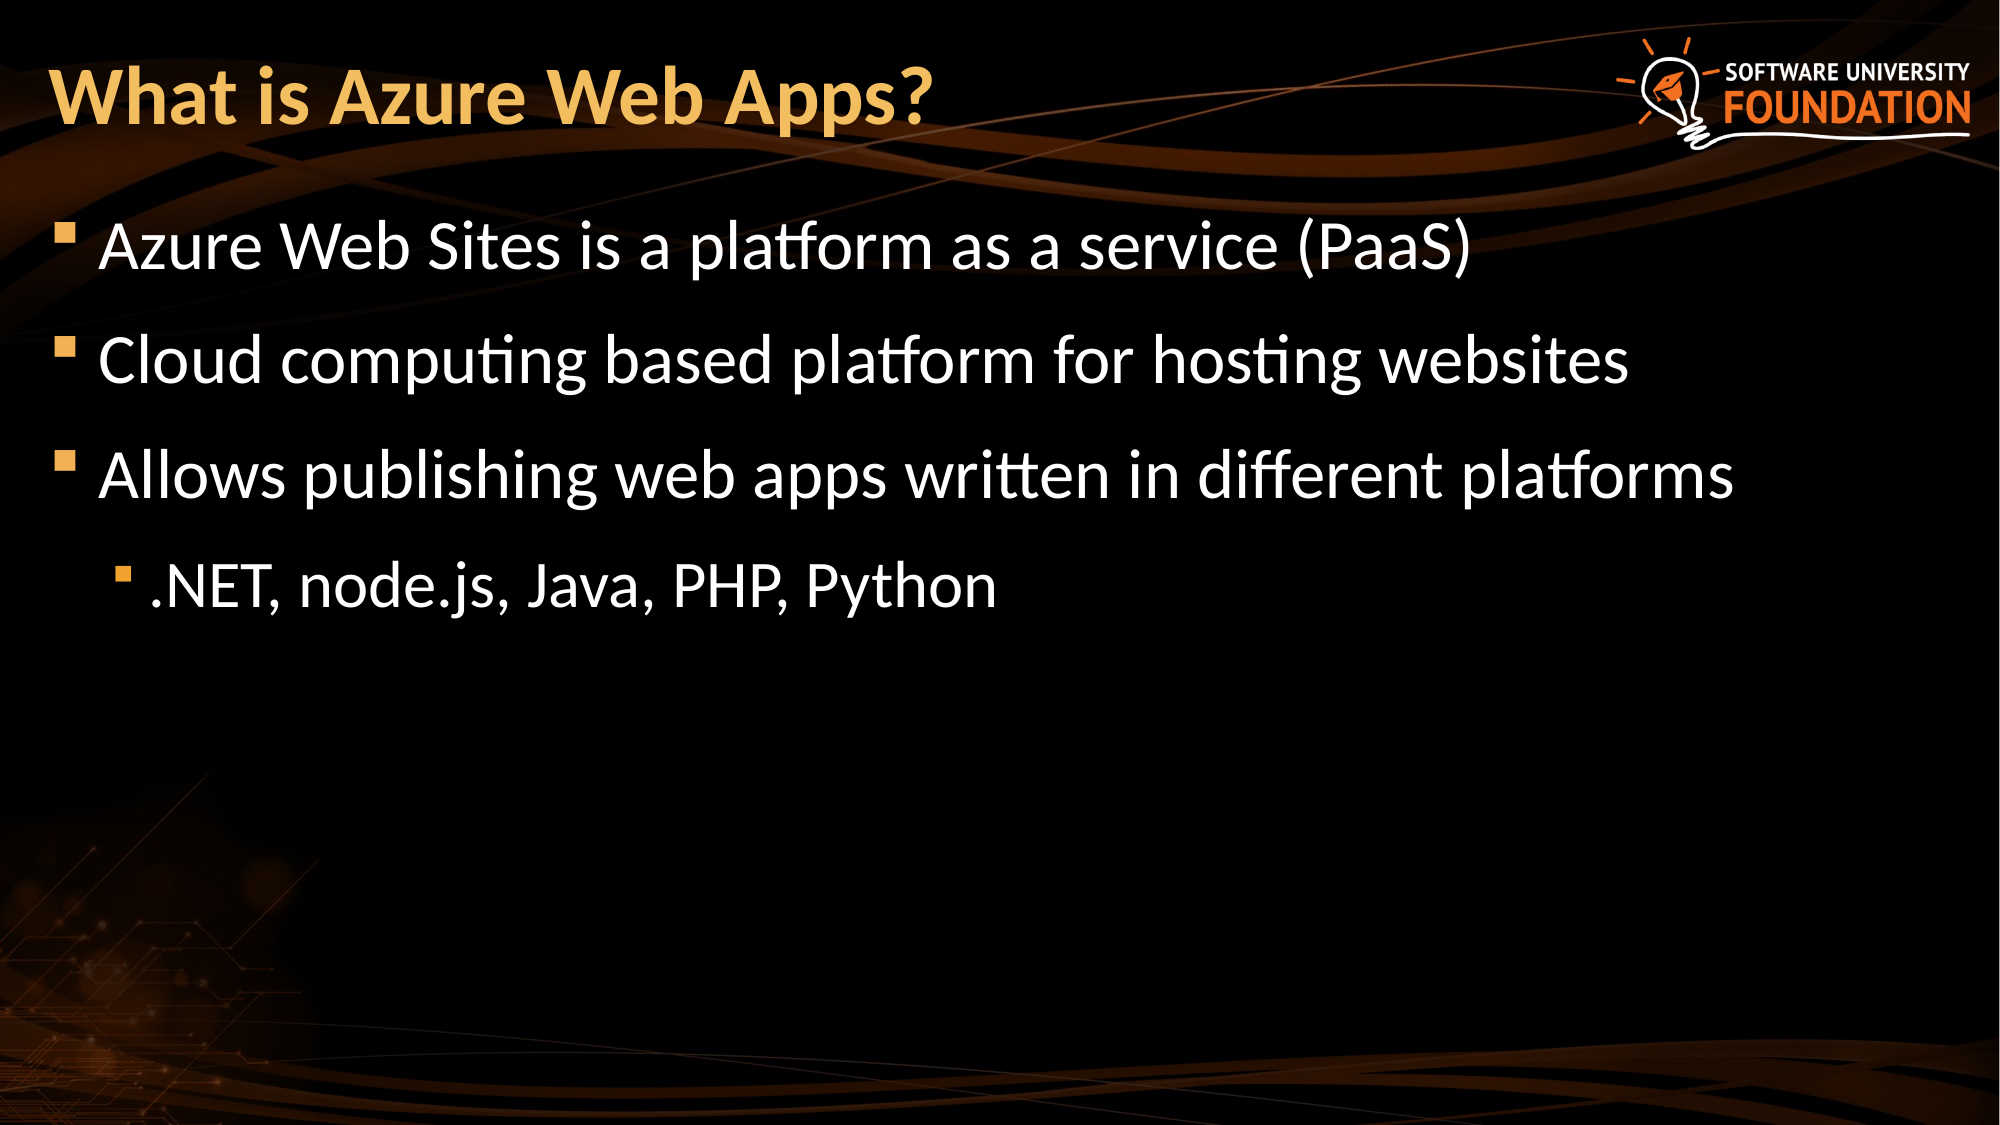

# What is Azure Web Apps?
Azure Web Sites is a platform as a service (PaaS)
Cloud computing based platform for hosting websites
Allows publishing web apps written in different platforms
.NET, node.js, Java, PHP, Python